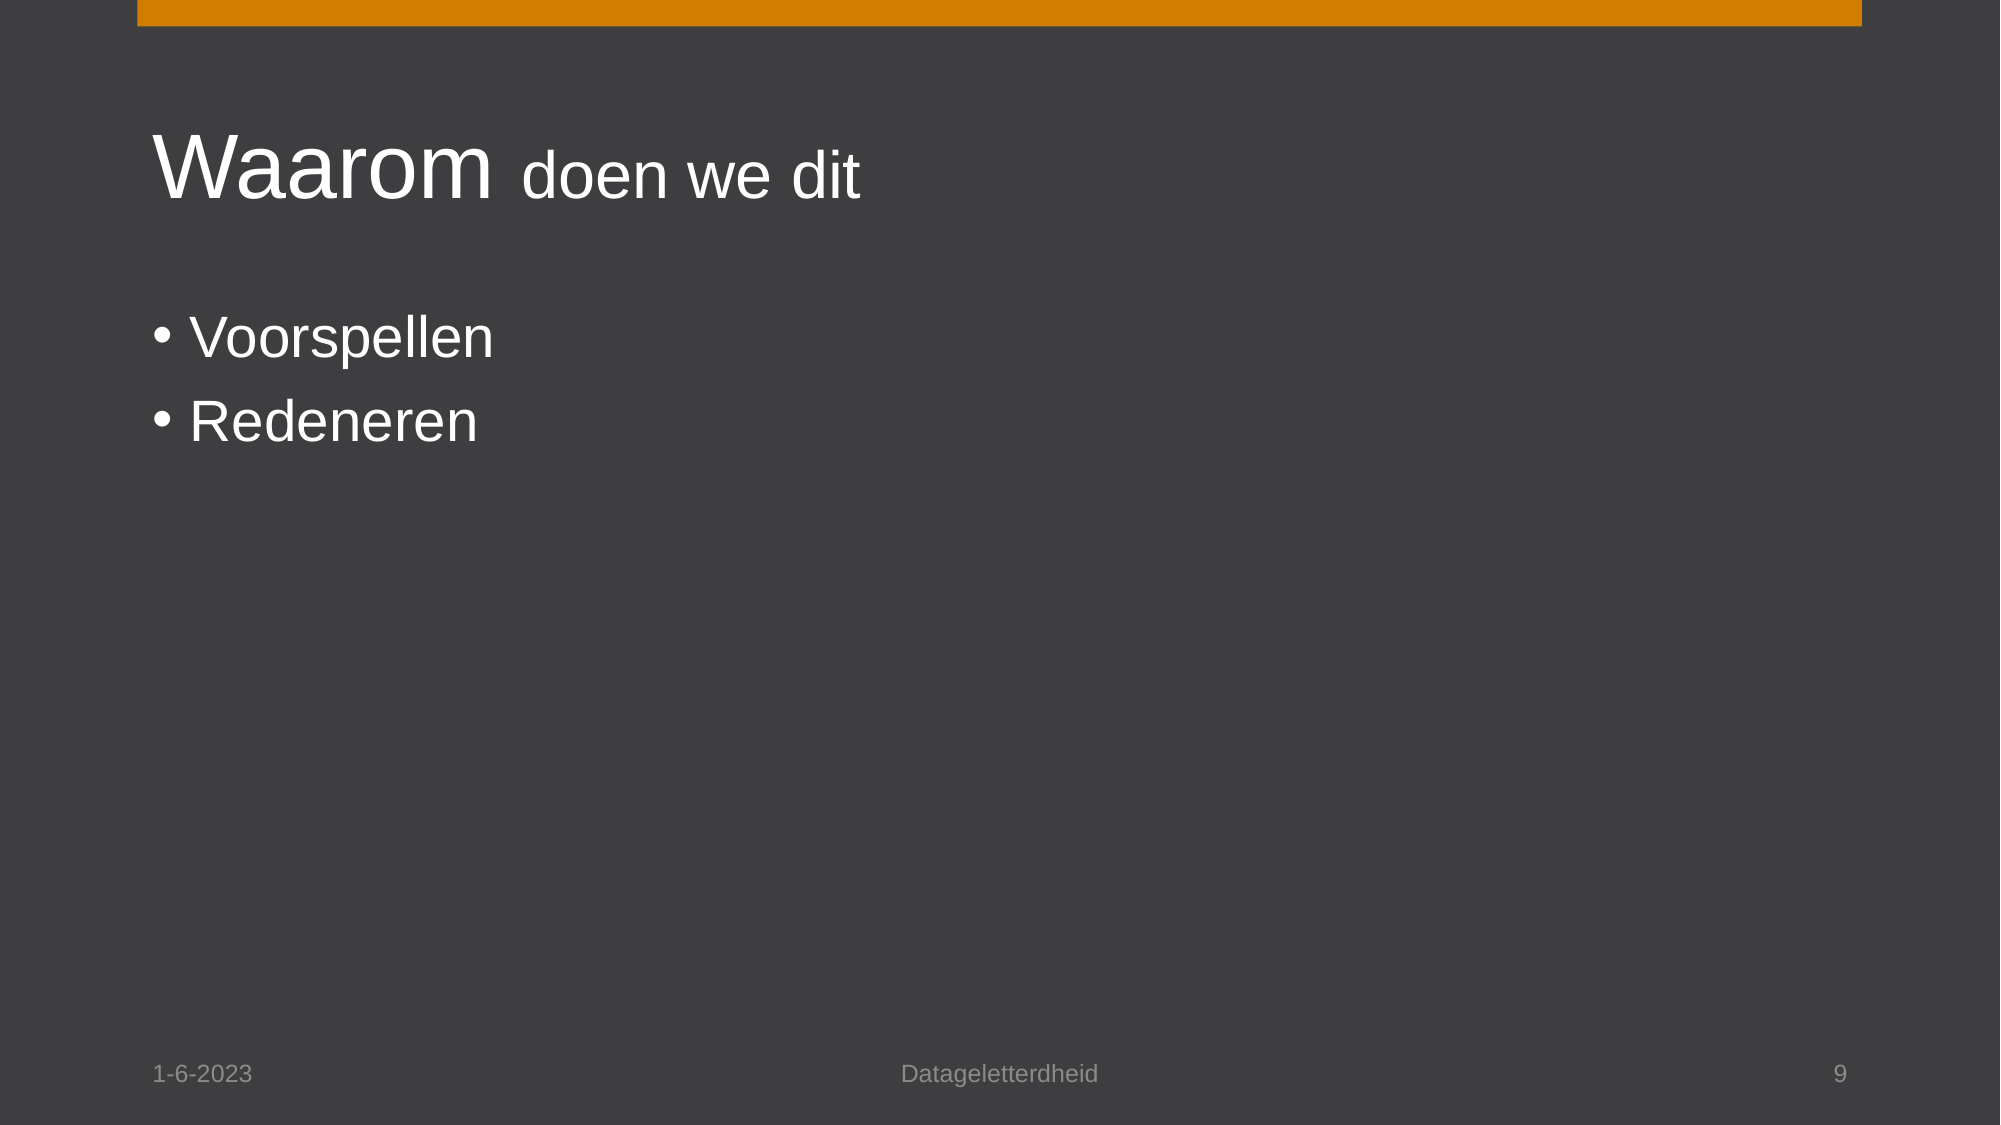

# Waarom doen we dit
Voorspellen
Redeneren

1-6-2023
Datageletterdheid
9